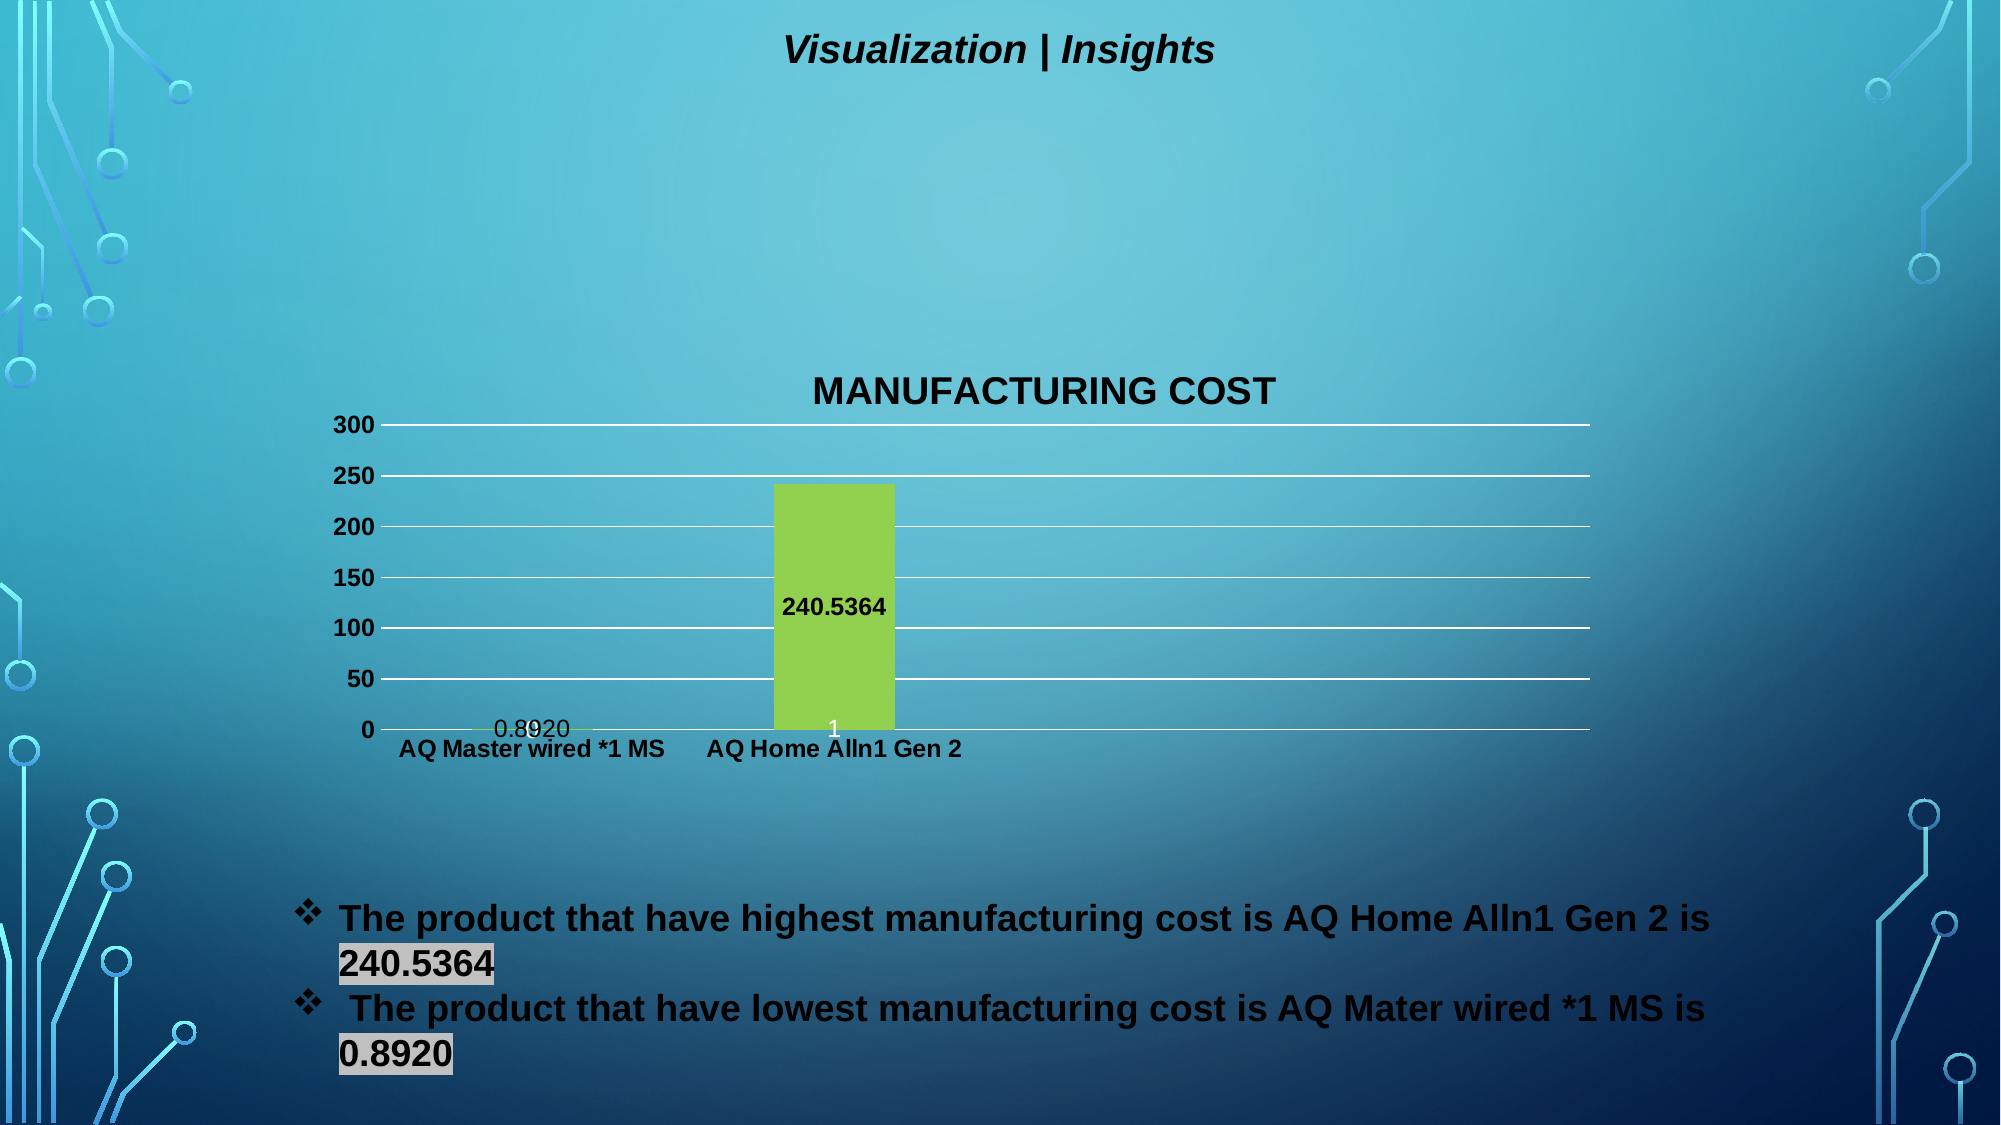

# Visualization | Insights

### Chart: MANUFACTURING COST

| Category | Series 1 | Column2 | Column1 |
|---|---|---|---|
| AQ Master wired *1 MS | 0.0 | 0.892 | None |
| AQ Home Alln1 Gen 2 | 1.0 | 240.5364 | None |
The product that have highest manufacturing cost is AQ Home Alln1 Gen 2 is 240.5364
 The product that have lowest manufacturing cost is AQ Mater wired *1 MS is 0.8920